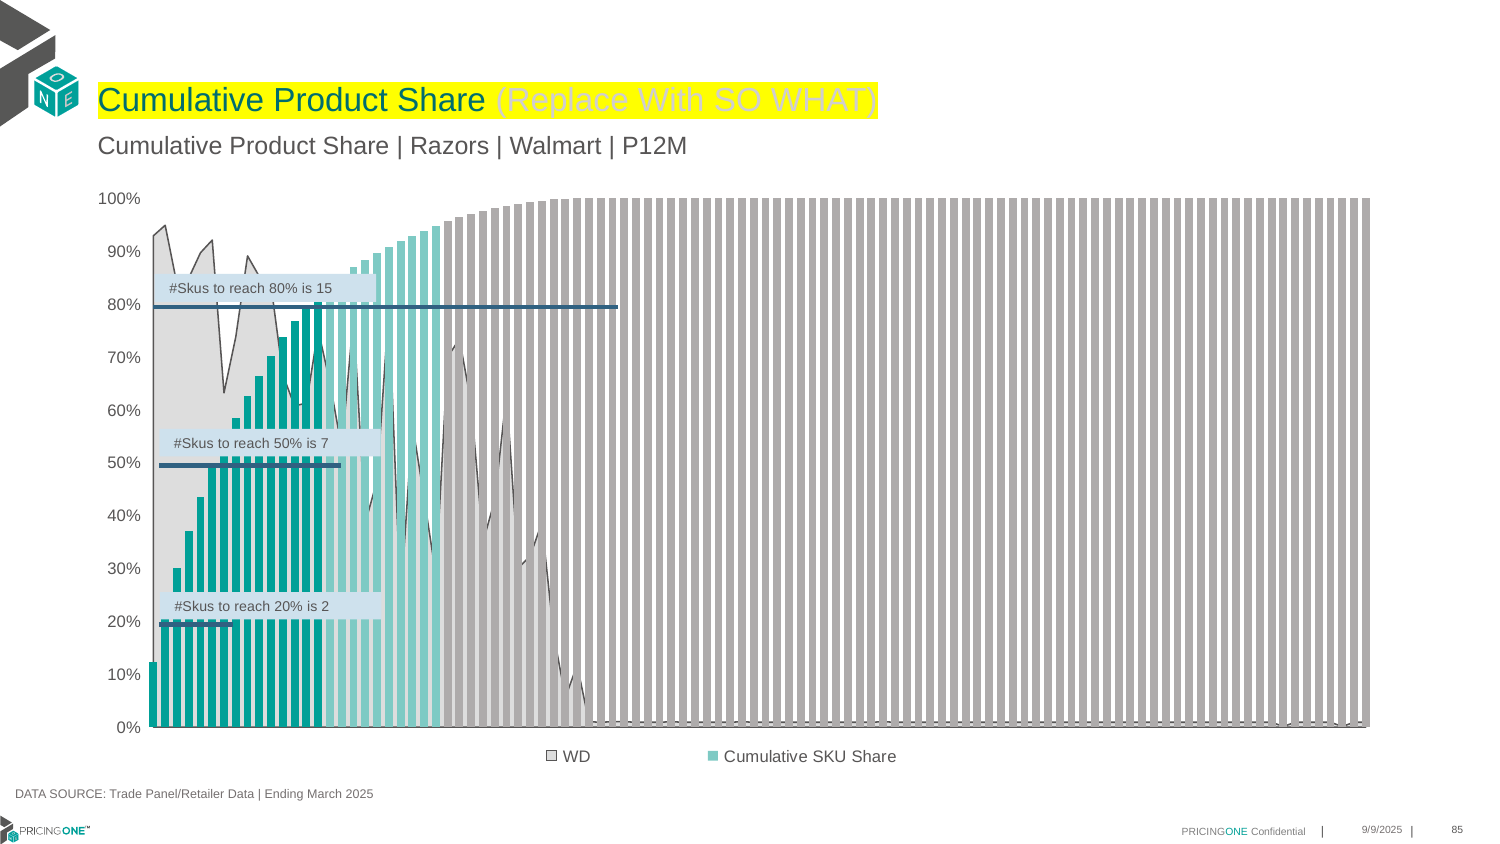

# Cumulative Product Share (Replace With SO WHAT)
Cumulative Product Share | Razors | Walmart | P12M

### Chart

| Category | WD | Cumulative SKU Share |
|---|---|---|
| Gillette | 0.929 | 0.12308699612575454 |
| Gillette | 0.949 | 0.22169717203232286 |
| Gillette | 0.838 | 0.30000944583341527 |
| Harry's | 0.849 | 0.36978396190527 |
| Gillette | 0.897 | 0.4343519029792609 |
| Harry's | 0.921 | 0.4927429722581433 |
| Gillette | 0.632 | 0.5396630508762619 |
| Gillette | 0.738 | 0.5853296939313737 |
| Dollar Shav | 0.891 | 0.6268941594547541 |
| Schick | 0.852 | 0.6648225515329454 |
| Harry's | 0.834 | 0.7022355841735516 |
| Gillette | 0.666 | 0.7373514330136131 |
| Van Der Hag | 0.607 | 0.7672297507626539 |
| Gillette | 0.613 | 0.7938364628577582 |
| Equate | 0.751 | 0.815409370753759 |
| Gillette | 0.651 | 0.8359161333562689 |
| Harry's | 0.527 | 0.8535702015684155 |
| Gillette | 0.777 | 0.8698197154205539 |
| Gillette | 0.386 | 0.8829911287305727 |
| Gillette | 0.466 | 0.8957924681708306 |
| Schick | 0.794 | 0.908171897958686 |
| Harry's | 0.237 | 0.9183333286691729 |
| Gillette | 0.573 | 0.9283172002447994 |
| Gillette | 0.433 | 0.9381506980776184 |
| Gillette | 0.287 | 0.9474796579307184 |
| Harry's | 0.7 | 0.9562323728809432 |
| Gillette | 0.734 | 0.9644728267287065 |
| Gillette | 0.612 | 0.9709287031474032 |
| Gillette | 0.35 | 0.9764259946573435 |
| Gillette | 0.429 | 0.9817577932759548 |
| Dollar Shav | 0.63 | 0.9857648310215269 |
| Gillette | 0.301 | 0.9896138991059239 |
| Gillette | 0.323 | 0.9927488236593739 |
| Gillette | 0.386 | 0.9957145300505251 |
| Gillette | 0.175 | 0.9978905244262019 |
| Schick | 0.056 | 0.9989802570451506 |
| Cremo | 0.117 | 0.9997908578361364 |
| Harry's | 0.01 | 0.9998337802265305 |
| Harry's | 0.009 | 0.9998709239039079 |
| Gillette | 0.01 | 0.9998897864954528 |
| Schick | 0.01 | 0.9999057233863824 |
| All Others | 0.009 | 0.999921396782536 |
| Schick | 0.009 | 0.9999327634020074 |
| Harry's | 0.009 | 0.9999403320622949 |
| Dollar Shav | 0.01 | 0.9999475736256193 |
| Gillette | 0.009 | 0.9999544154037663 |
| Gillette | 0.009 | 0.9999610027731642 |
| Harry's | 0.009 | 0.9999658547114518 |
| Gillette | 0.009 | 0.9999693164876458 |
| Dollar Shav | 0.009 | 0.9999721240699133 |
| Gillette | 0.01 | 0.9999745500390571 |
| Cremo | 0.009 | 0.9999769305780671 |
| Cremo | 0.009 | 0.9999789022458732 |
| Gillette | 0.009 | 0.9999807012791708 |
| Gillette | 0.009 | 0.9999824367102812 |
| Harry's | 0.009 | 0.999984081281124 |
| Schick | 0.009 | 0.9999854441851374 |
| Dollar Shav | 0.009 | 0.9999866707987494 |
| Unilever: A | 0.009 | 0.9999877520359333 |
| Schick | 0.009 | 0.9999888332731172 |
| Gillette | 0.009 | 0.9999897963919533 |
| Van Der Hag | 0.009 | 0.9999906595644951 |
| Equate | 0.01 | 0.9999914500488228 |
| Gillette | 0.009 | 0.9999922223610971 |
| Schick | 0.009 | 0.9999929765013178 |
| Dollar Shav | 0.009 | 0.9999937033834583 |
| Schick | 0.009 | 0.999994384835465 |
| Van Der Hag | 0.009 | 0.9999948754809098 |
| Schick | 0.009 | 0.9999952843521138 |
| Gillette | 0.009 | 0.9999956568792108 |
| Gillette | 0.009 | 0.9999960112342542 |
| Gillette | 0.009 | 0.9999963383312174 |
| Dollar Shav | 0.009 | 0.9999966563421538 |
| Gillette | 0.009 | 0.9999969289229566 |
| Gillette | 0.009 | 0.9999972015037593 |
| Gillette | 0.009 | 0.9999974195684014 |
| Schick | 0.009 | 0.9999976376330435 |
| Equate | 0.009 | 0.9999978375256321 |
| Schick | 0.009 | 0.999998028332194 |
| All Others | 0.009 | 0.9999981827946488 |
| Gillette | 0.009 | 0.9999983281710769 |
| Schick | 0.009 | 0.9999984644614782 |
| Schick | 0.009 | 0.9999986007518795 |
| Harry's | 0.009 | 0.9999987370422808 |
| Equate | 0.009 | 0.9999988642466554 |
| Schick | 0.009 | 0.99999899145103 |
| Gillette | 0.009 | 0.9999991095693778 |
| Gillette | 0.009 | 0.9999992004296453 |
| Equate | 0.009 | 0.9999992912899128 |
| Gillette | 0.009 | 0.9999993730641537 |
| Schick | 0.009 | 0.9999994548383945 |
| Edgewell Pe | 0.009 | 0.9999995275266085 |
| Gillette | 0.009 | 0.9999995911287958 |
| Dollar Shav | 0.009 | 0.9999996547309831 |
| Equate | 0.009 | 0.9999997183331704 |
| Gillette | 0.009 | 0.9999997819353577 |
| Dollar Shav | 0.001 | 0.9999998364515182 |
| Dollar Shav | 0.009 | 0.9999998727956253 |
| Gillette | 0.009 | 0.9999999000537055 |
| Schick | 0.009 | 0.9999999273117858 |
| Schick | 0.009 | 0.999999954569866 |
| Gillette | 0.001 | 0.9999999727419195 |
| Gillette | 0.009 | 0.9999999909139731 |
| Schick | 0.009 | 0.9999999999999998 |
#Skus to reach 80% is 15
#Skus to reach 50% is 7
#Skus to reach 20% is 2
DATA SOURCE: Trade Panel/Retailer Data | Ending March 2025

9/9/2025
85